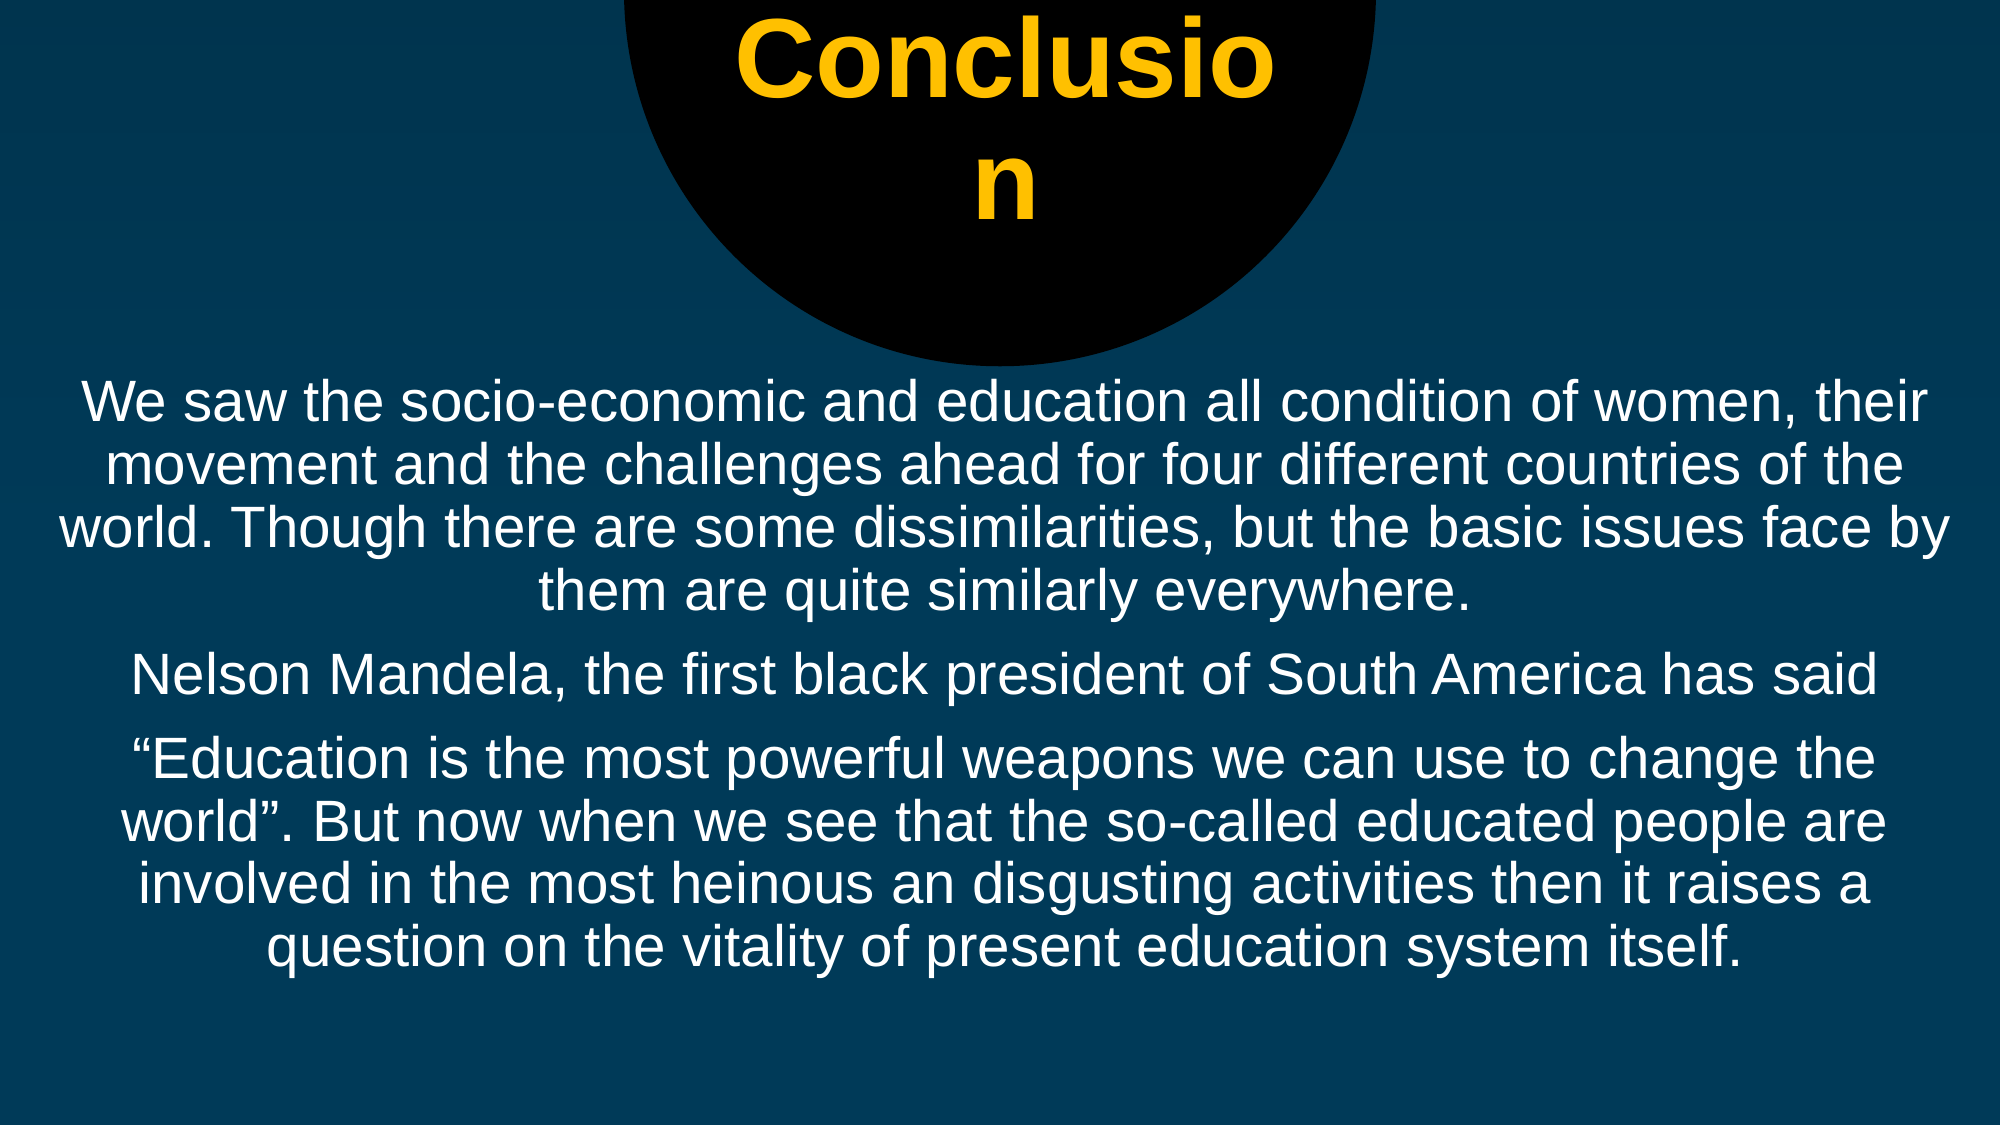

Conclusion
We saw the socio-economic and education all condition of women, their movement and the challenges ahead for four different countries of the world. Though there are some dissimilarities, but the basic issues face by them are quite similarly everywhere.
Nelson Mandela, the first black president of South America has said
“Education is the most powerful weapons we can use to change the world”. But now when we see that the so-called educated people are involved in the most heinous an disgusting activities then it raises a question on the vitality of present education system itself.